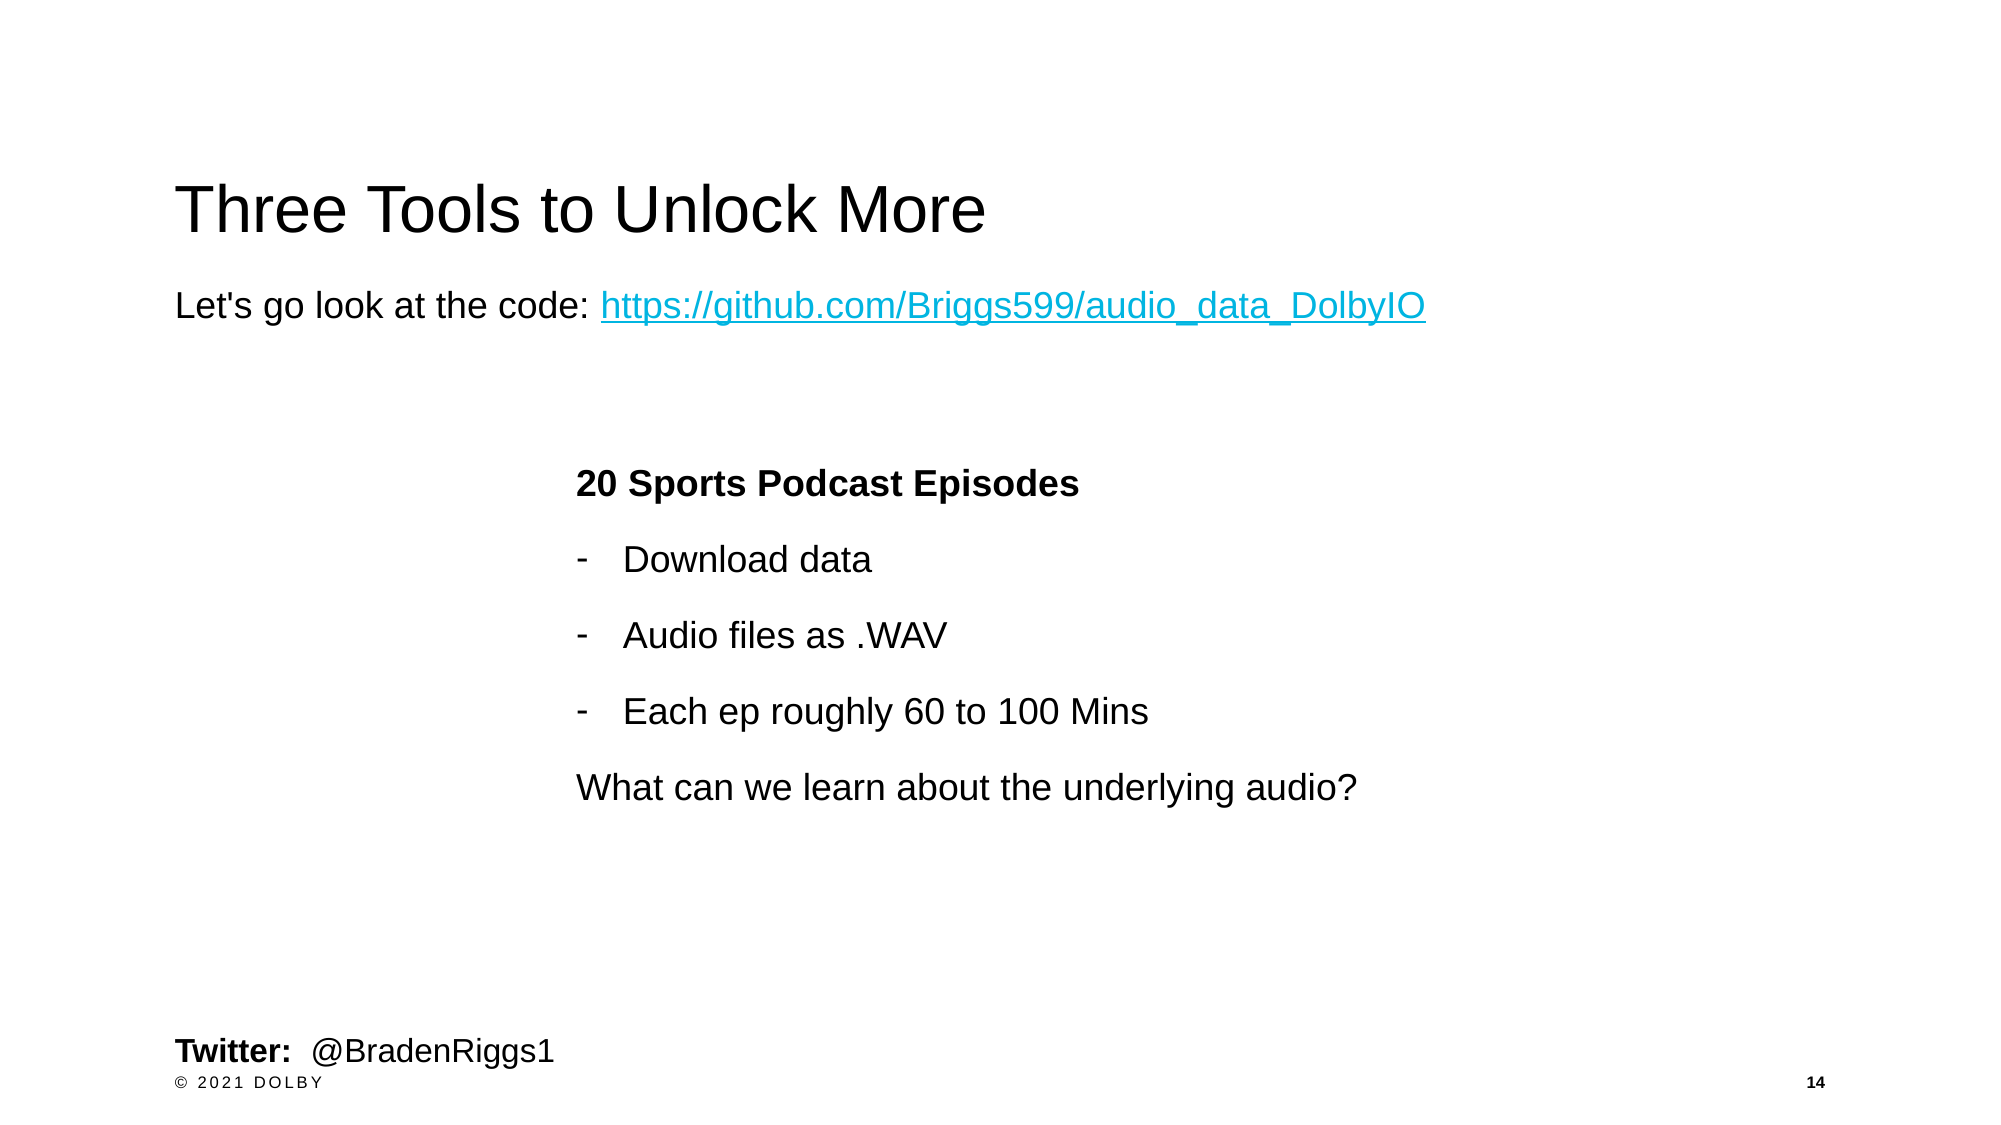

# Three Tools to Unlock More
Let's go look at the code: https://github.com/Briggs599/audio_data_DolbyIO

20 Sports Podcast Episodes
Download data
Audio files as .WAV
Each ep roughly 60 to 100 Mins
What can we learn about the underlying audio?

Twitter:  @BradenRiggs1
© 2021 DOLBY
14